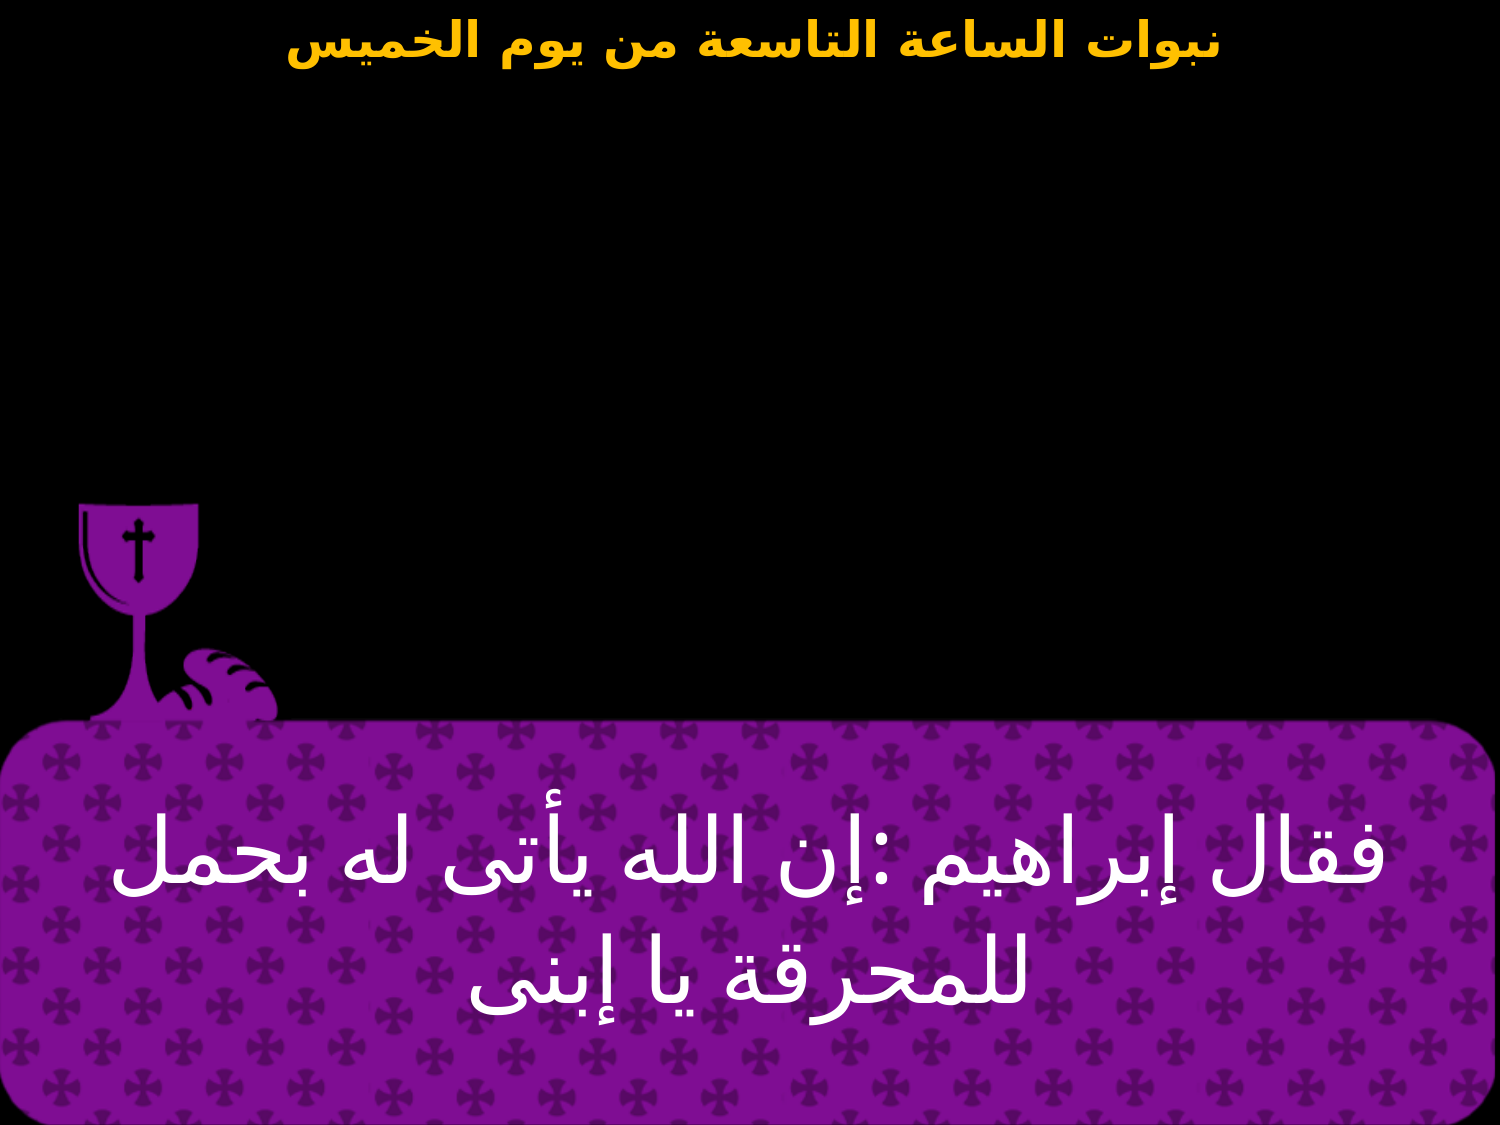

| فقال إبراهيم :إن الله يأتى له بحمل للمحرقة يا إبنى |
| --- |